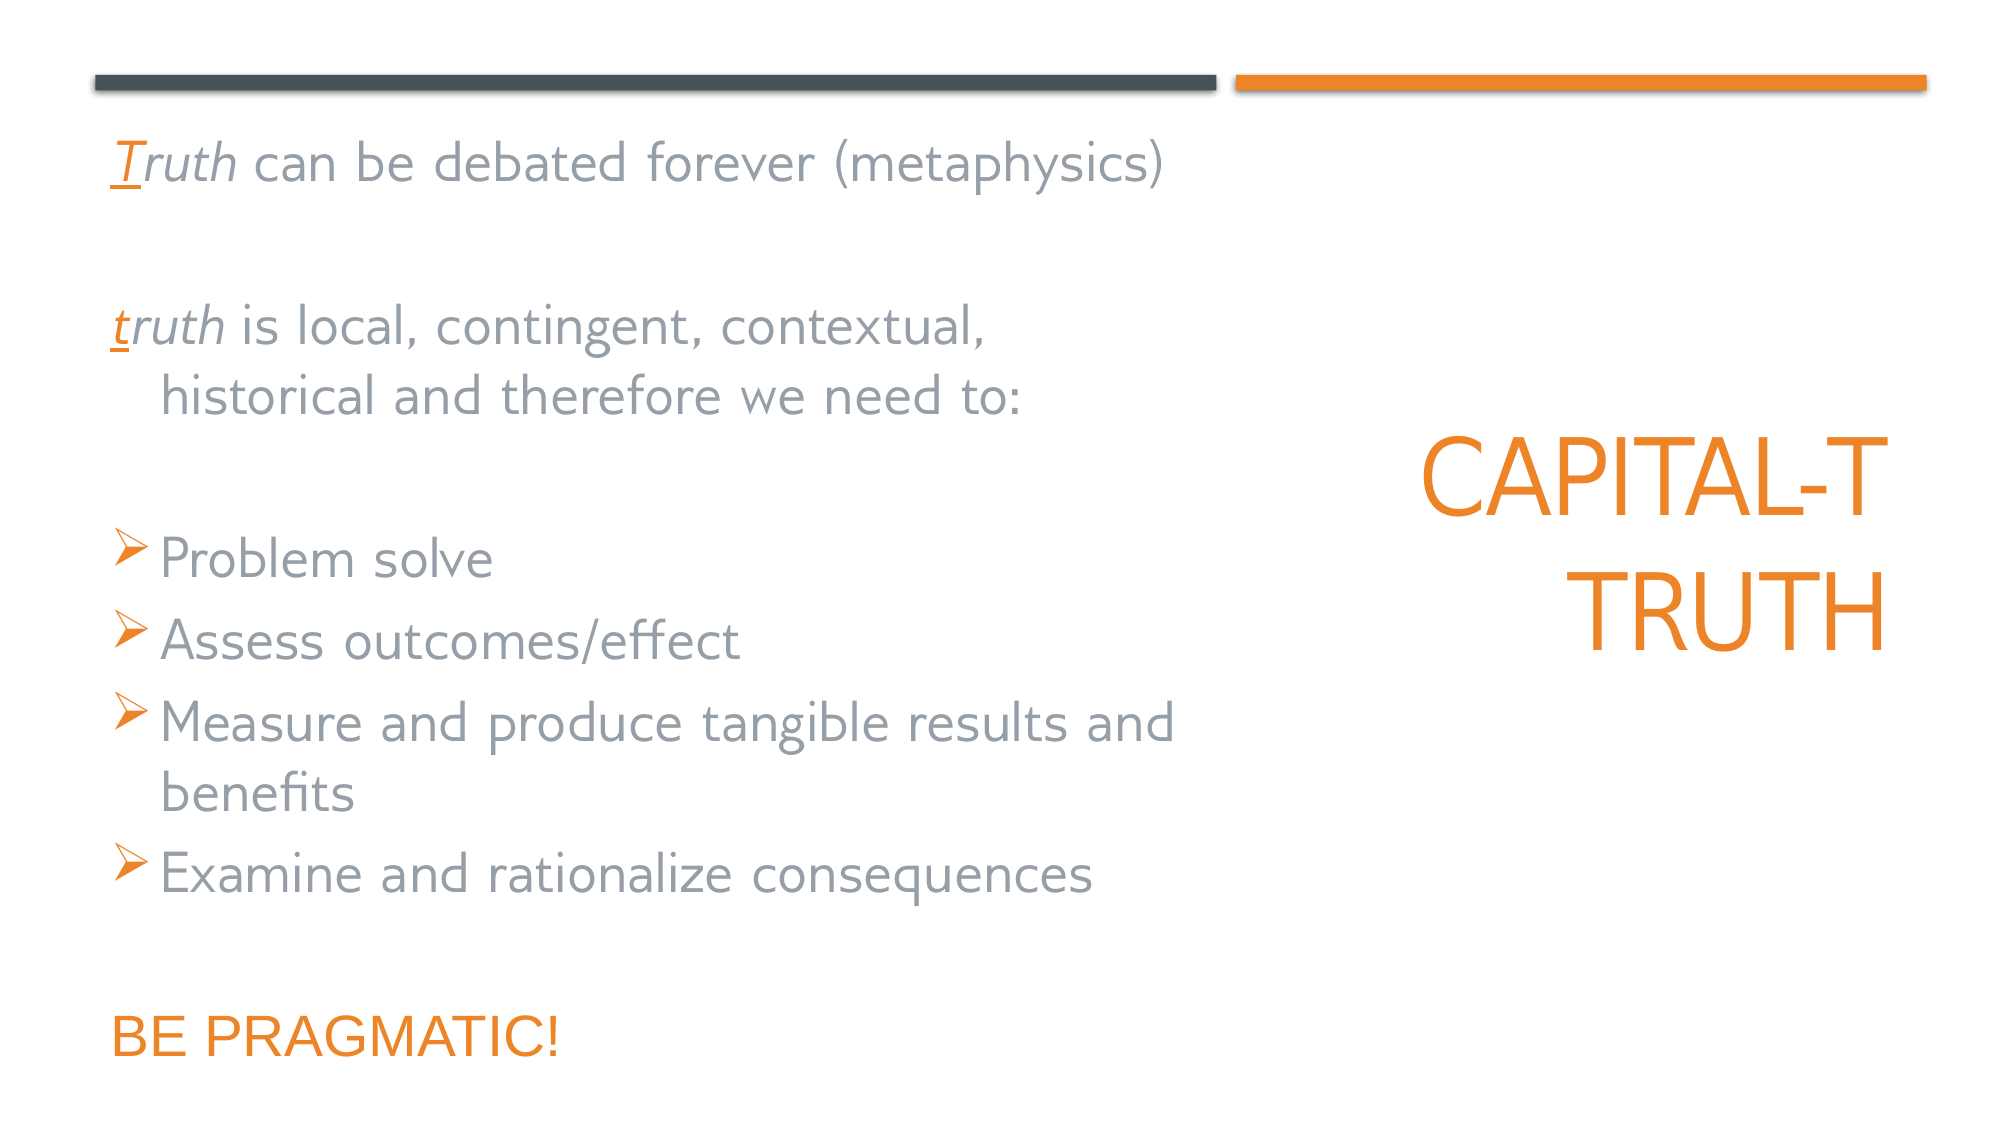

# Capital-T truth
Truth can be debated forever (metaphysics)

truth is local, contingent, contextual, historical and therefore we need to:

Problem solve
Assess outcomes/effect
Measure and produce tangible results and benefits
Examine and rationalize consequences

BE PRAGMATIC!